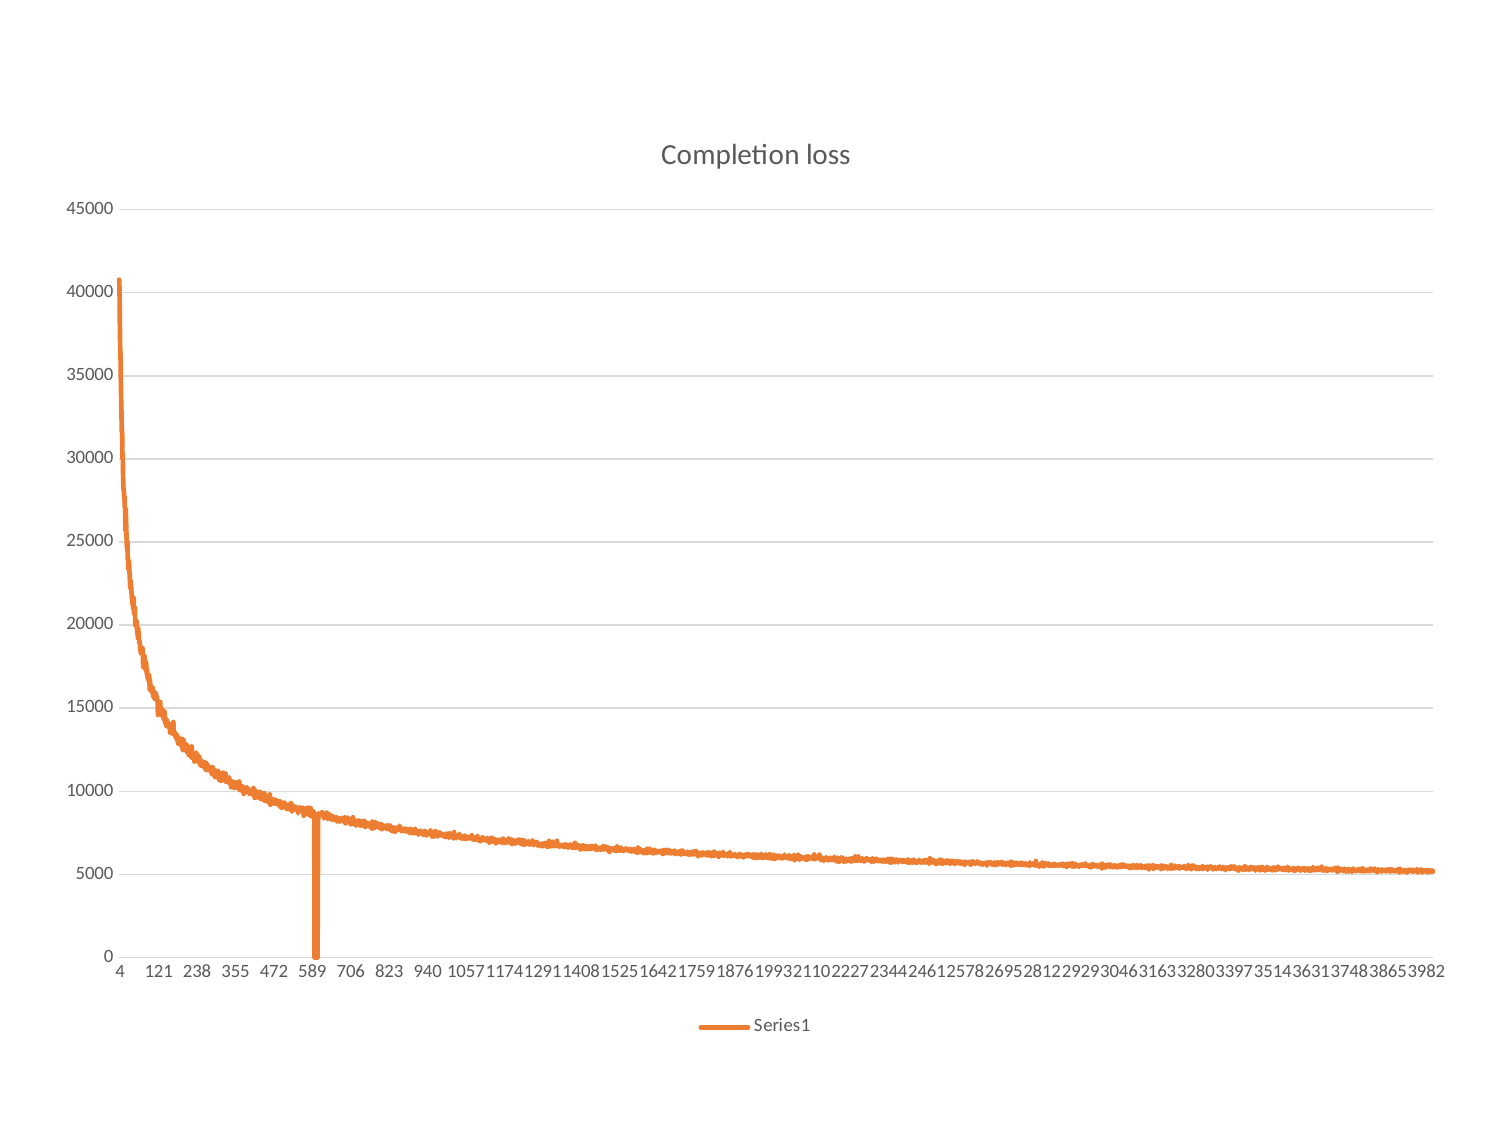

### Chart: Completion loss

| Category |  |
|---|---|